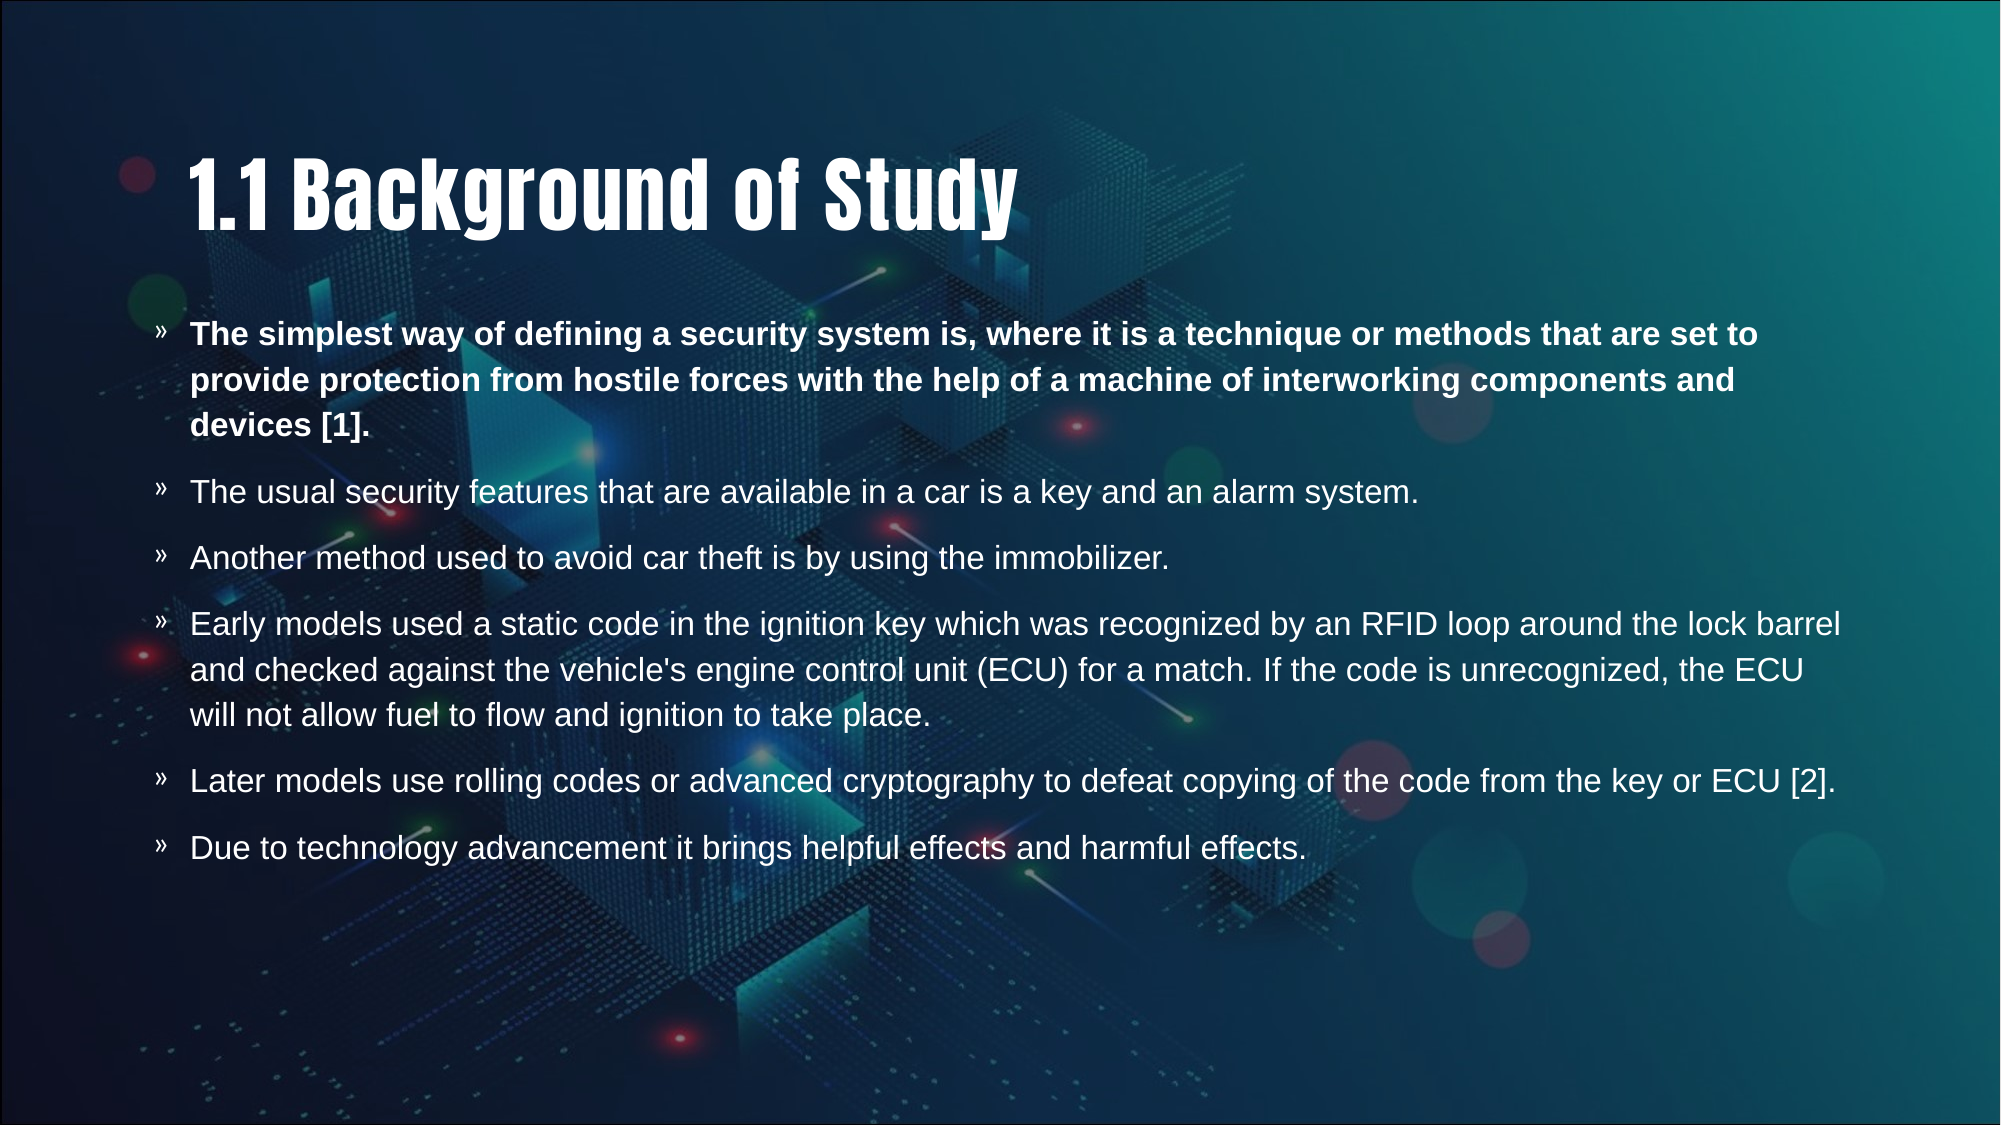

# 1.1 Background of Study
The simplest way of defining a security system is, where it is a technique or methods that are set to provide protection from hostile forces with the help of a machine of interworking components and devices [1].
The usual security features that are available in a car is a key and an alarm system.
Another method used to avoid car theft is by using the immobilizer.
Early models used a static code in the ignition key which was recognized by an RFID loop around the lock barrel and checked against the vehicle's engine control unit (ECU) for a match. If the code is unrecognized, the ECU will not allow fuel to flow and ignition to take place.
Later models use rolling codes or advanced cryptography to defeat copying of the code from the key or ECU [2].
Due to technology advancement it brings helpful effects and harmful effects.